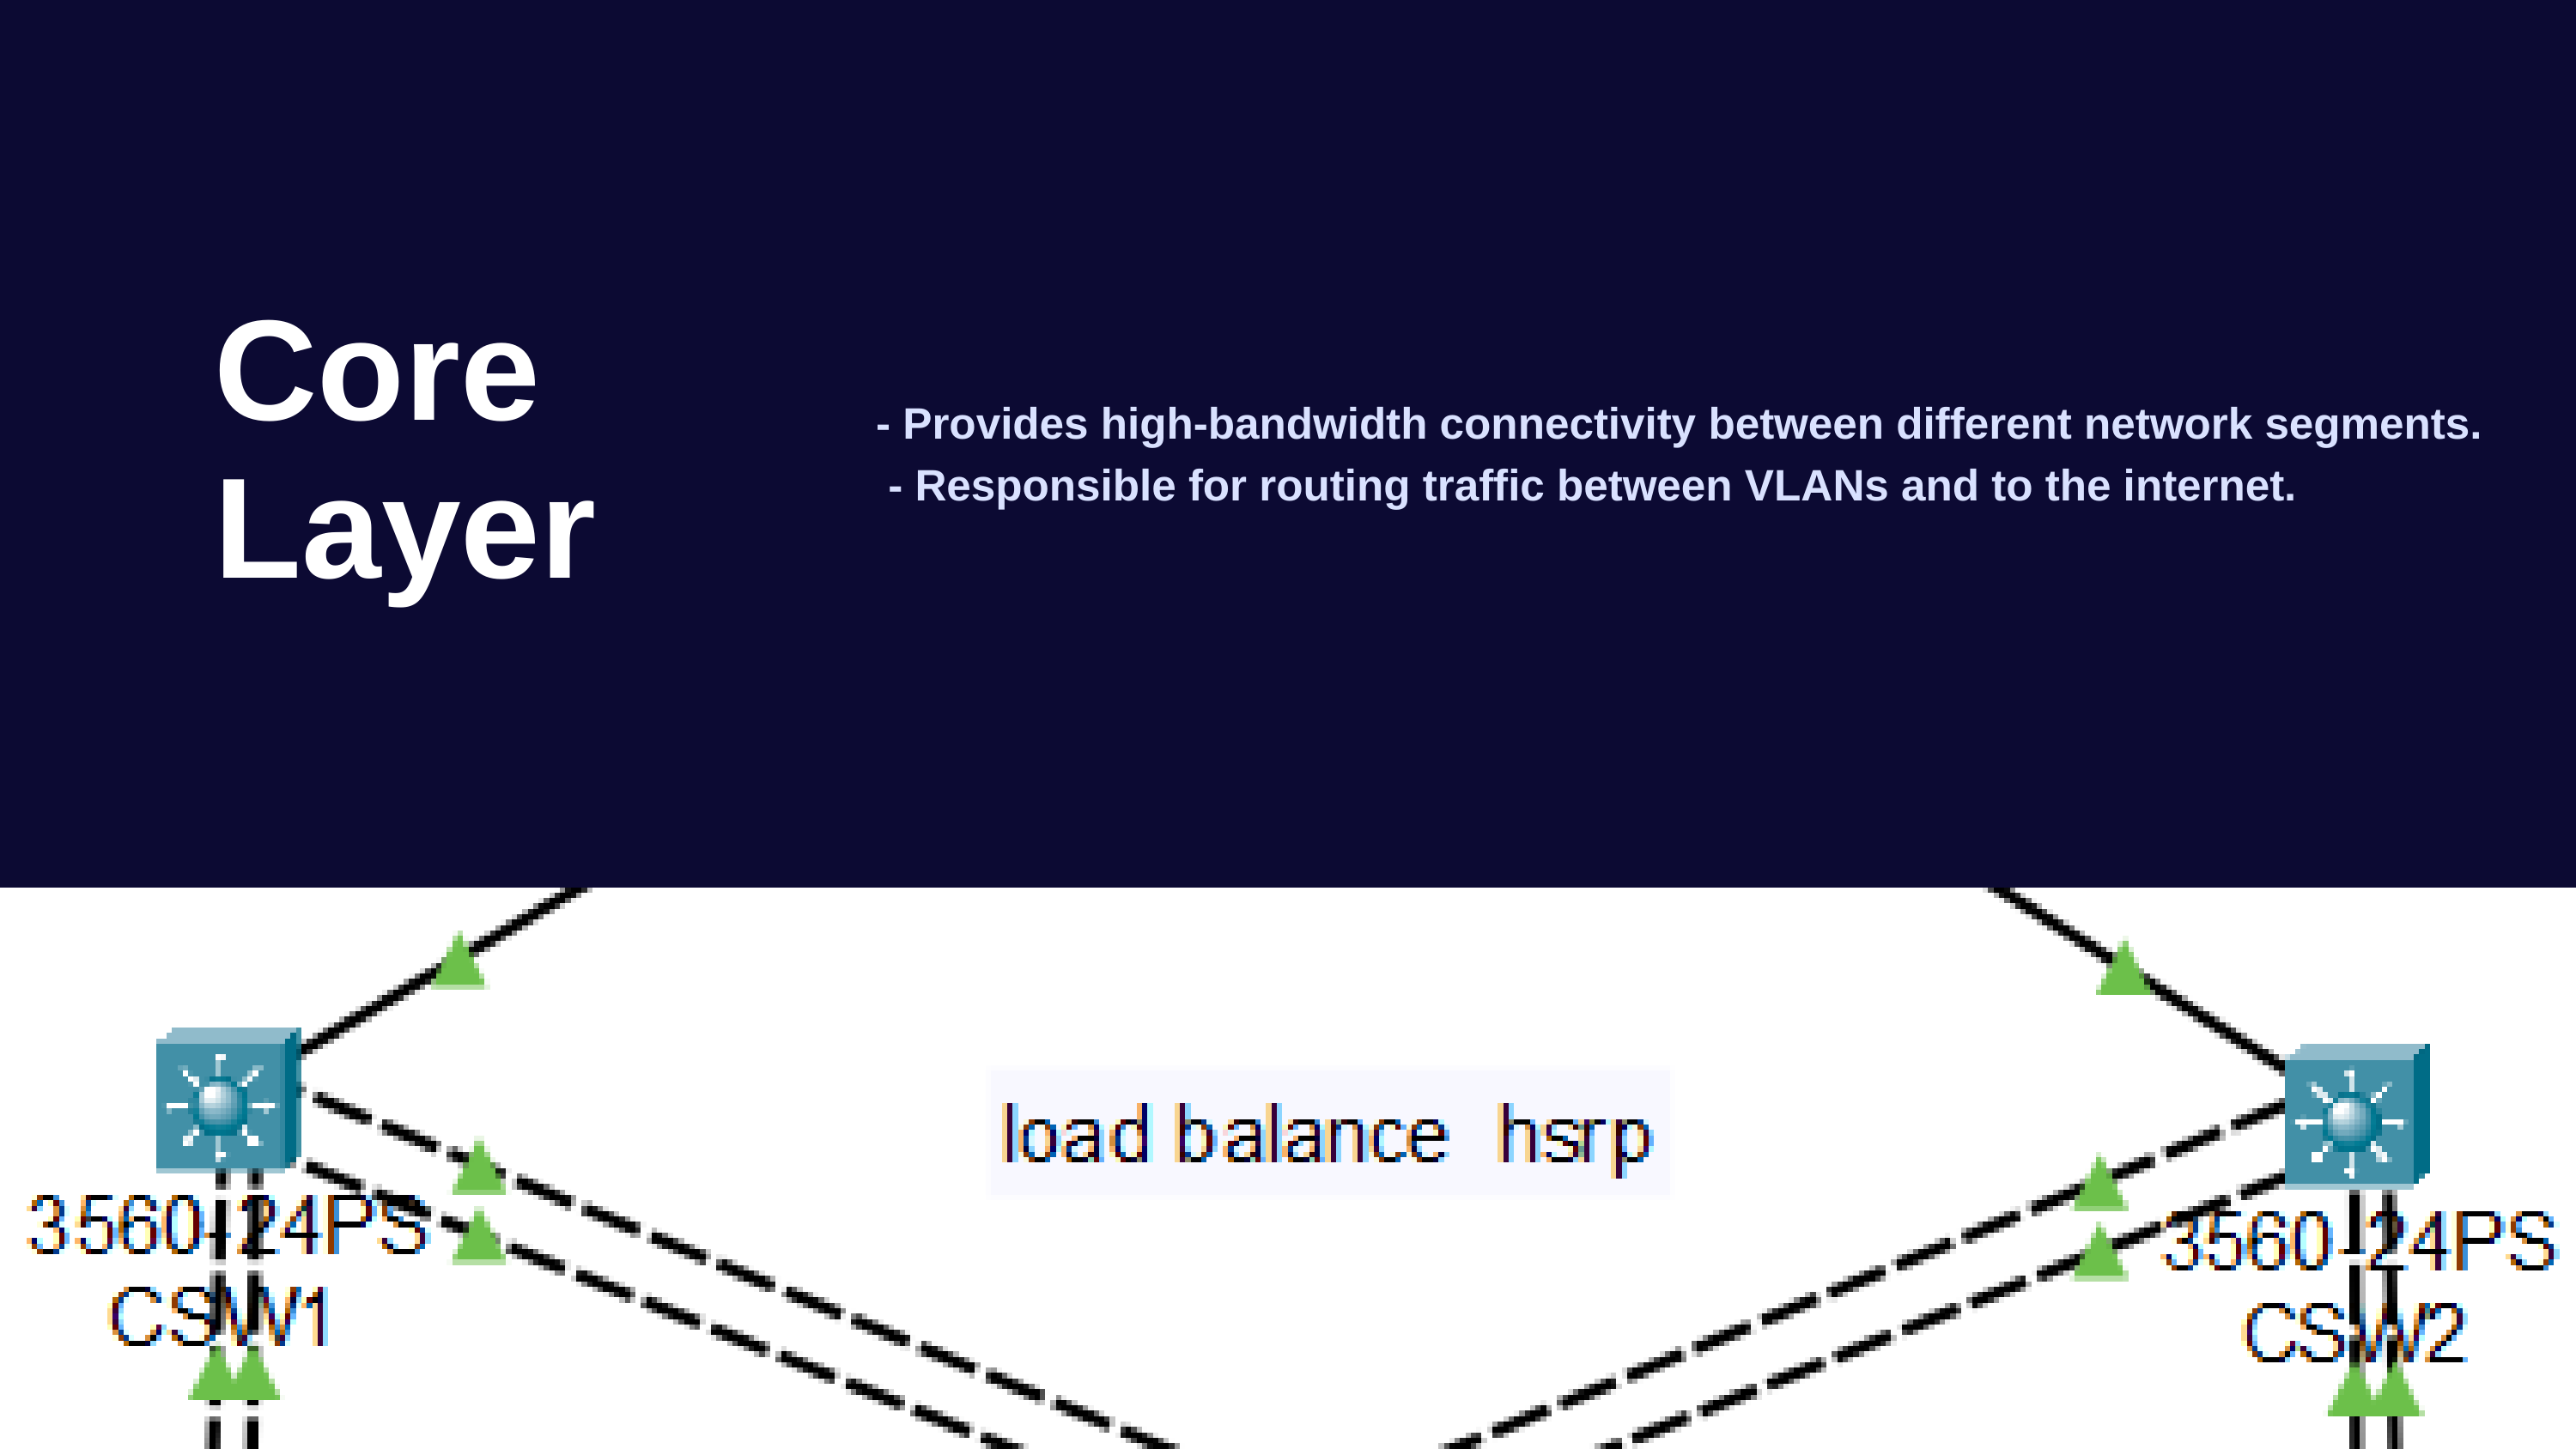

Core Layer
- Provides high-bandwidth connectivity between different network segments.
 - Responsible for routing traffic between VLANs and to the internet.